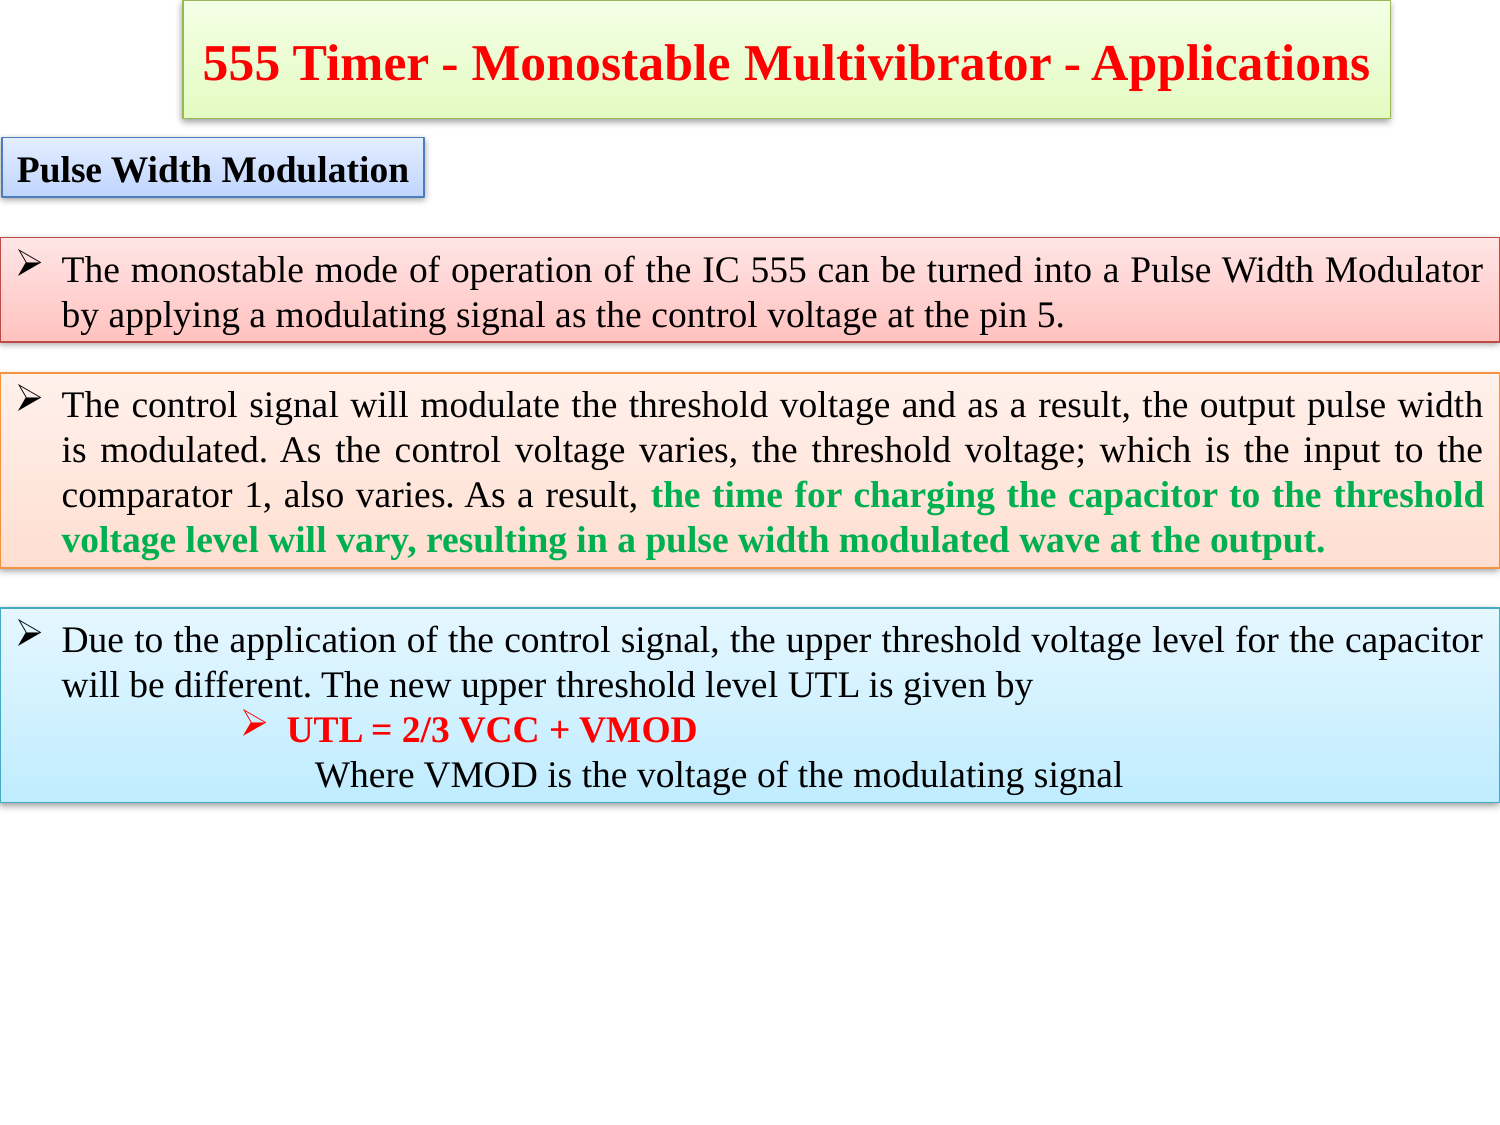

555 Timer - Monostable Multivibrator - Applications
Pulse Width Modulation
The monostable mode of operation of the IC 555 can be turned into a Pulse Width Modulator by applying a modulating signal as the control voltage at the pin 5.
The control signal will modulate the threshold voltage and as a result, the output pulse width is modulated. As the control voltage varies, the threshold voltage; which is the input to the comparator 1, also varies. As a result, the time for charging the capacitor to the threshold voltage level will vary, resulting in a pulse width modulated wave at the output.
Due to the application of the control signal, the upper threshold voltage level for the capacitor will be different. The new upper threshold level UTL is given by
UTL = 2/3 VCC + VMOD
		Where VMOD is the voltage of the modulating signal